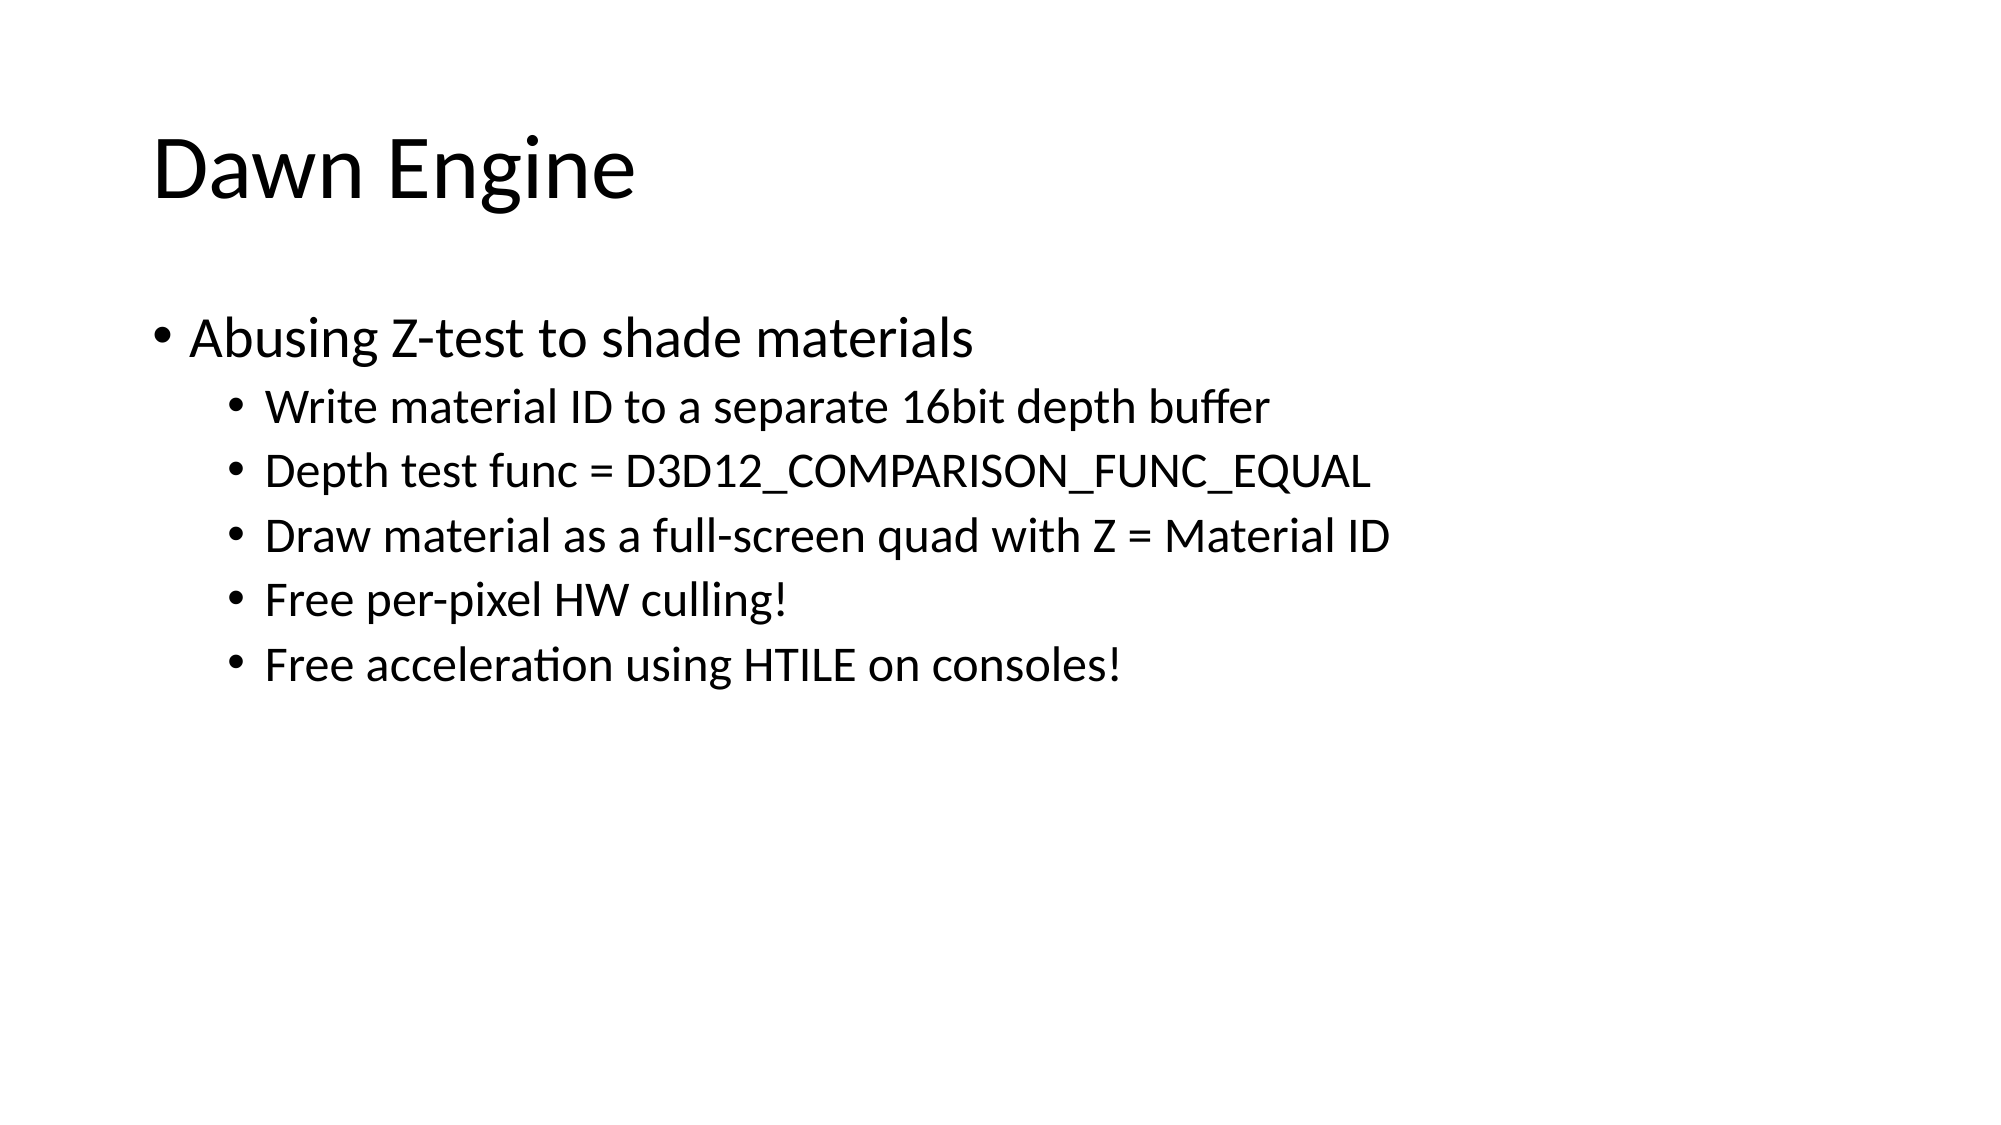

# Dawn Engine
Abusing Z-test to shade materials
Write material ID to a separate 16bit depth buffer
Depth test func = D3D12_COMPARISON_FUNC_EQUAL
Draw material as a full-screen quad with Z = Material ID
Free per-pixel HW culling!
Free acceleration using HTILE on consoles!